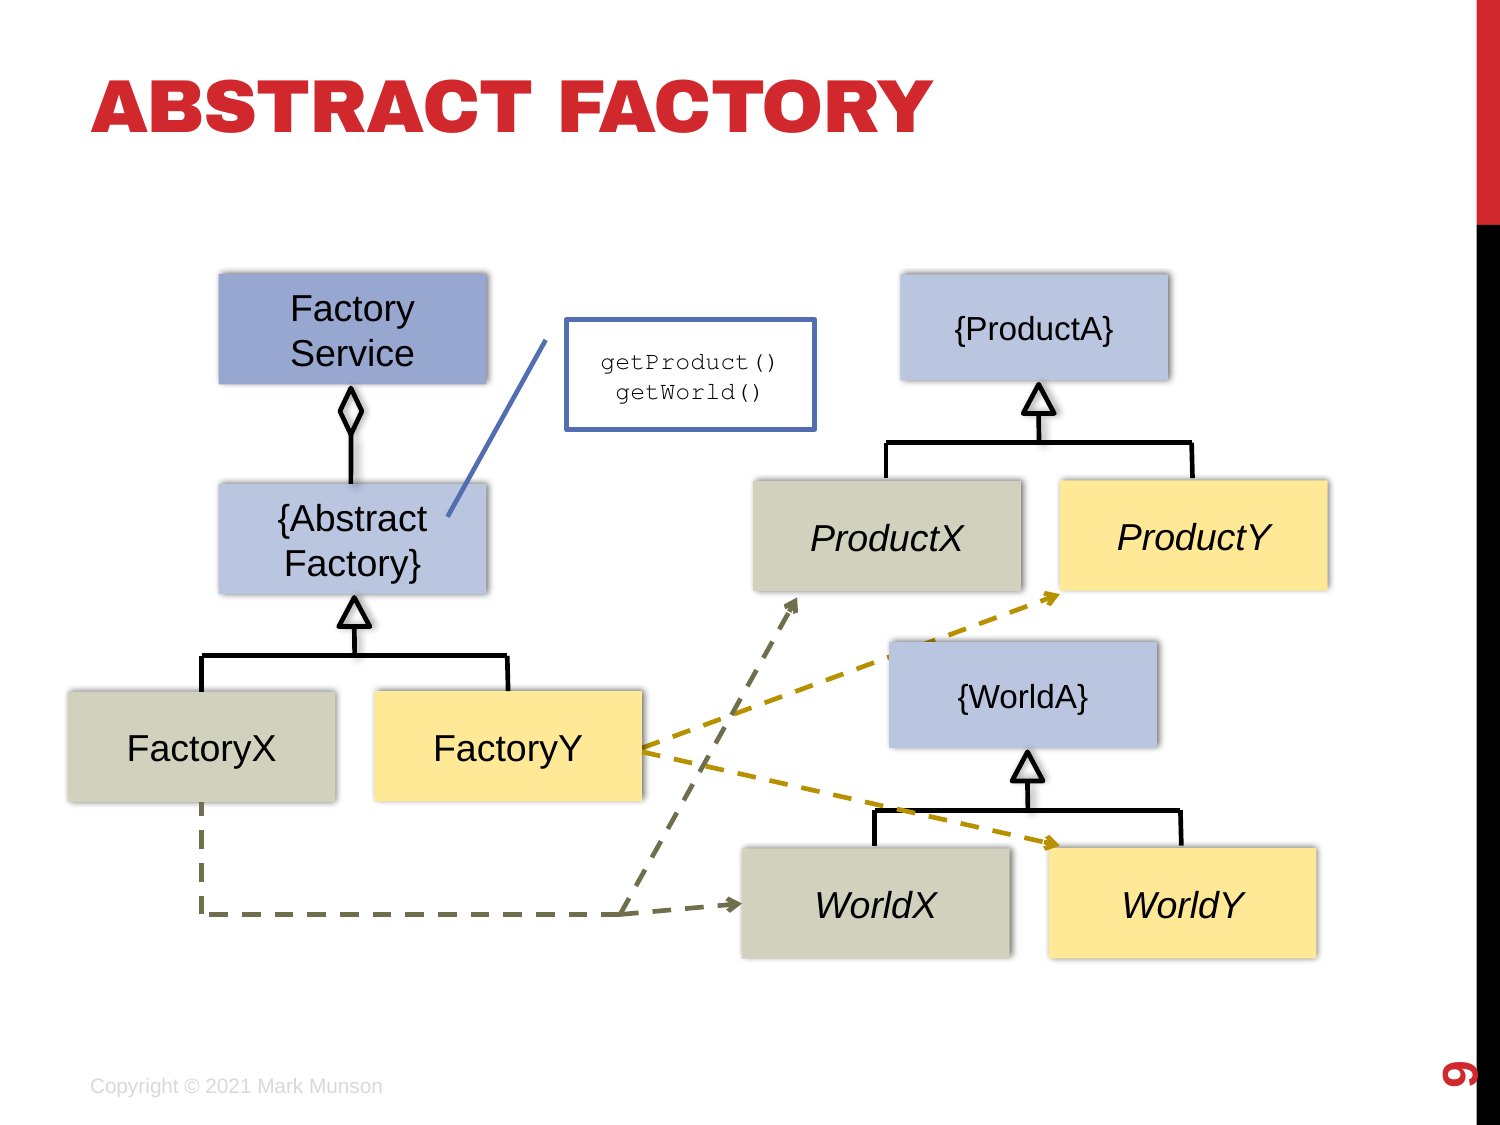

# Abstract Factory
Factory
Service
{ProductA}

ProductY
ProductX
getProduct()
getWorld()

{Abstract
Factory}

{WorldA}

WorldY
WorldX
FactoryY
FactoryX
9
Copyright © 2021 Mark Munson